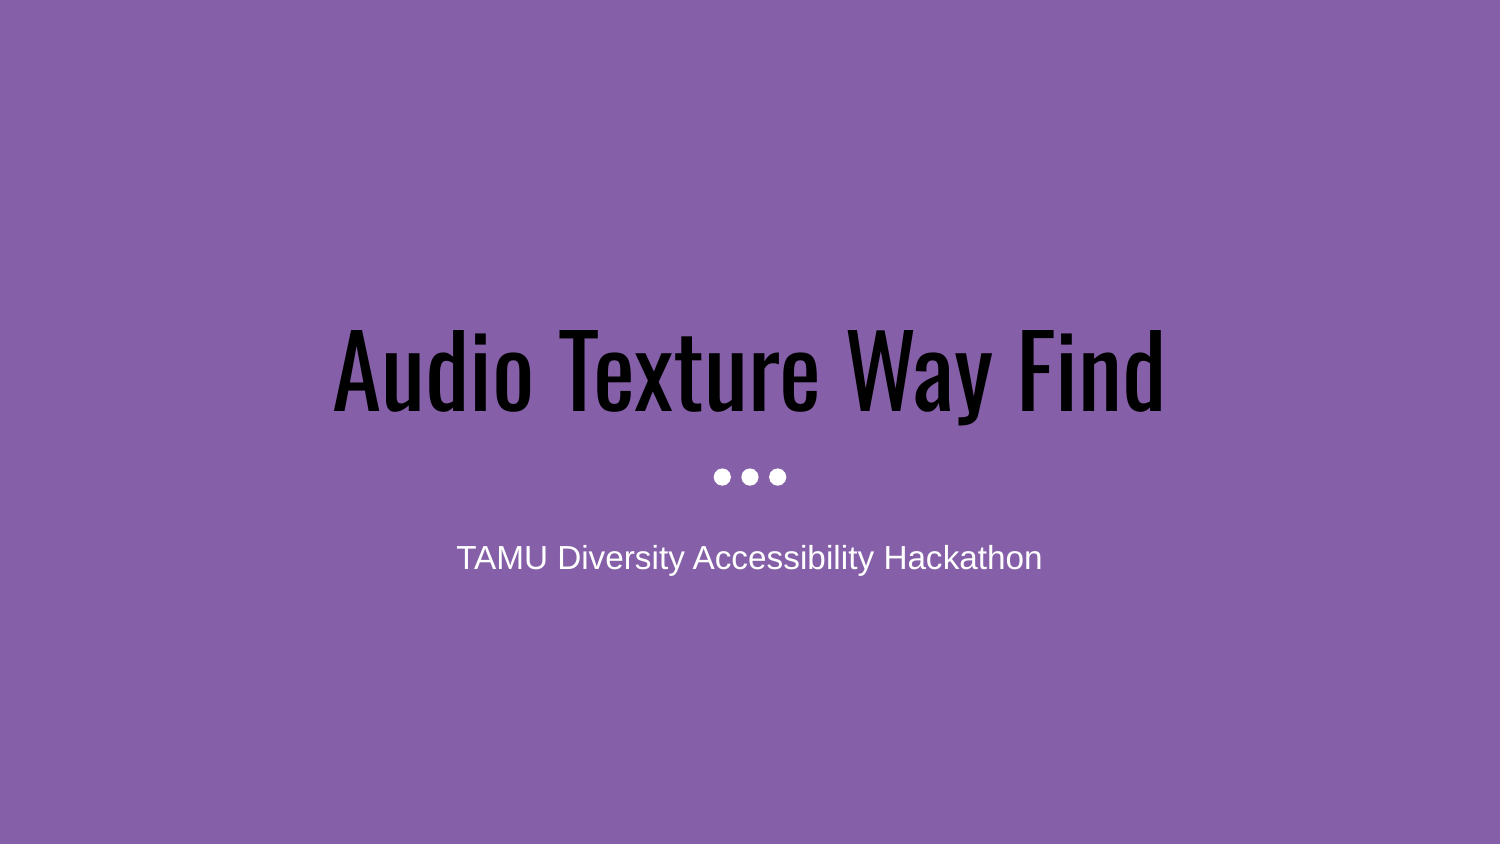

# Audio Texture Way Find
TAMU Diversity Accessibility Hackathon